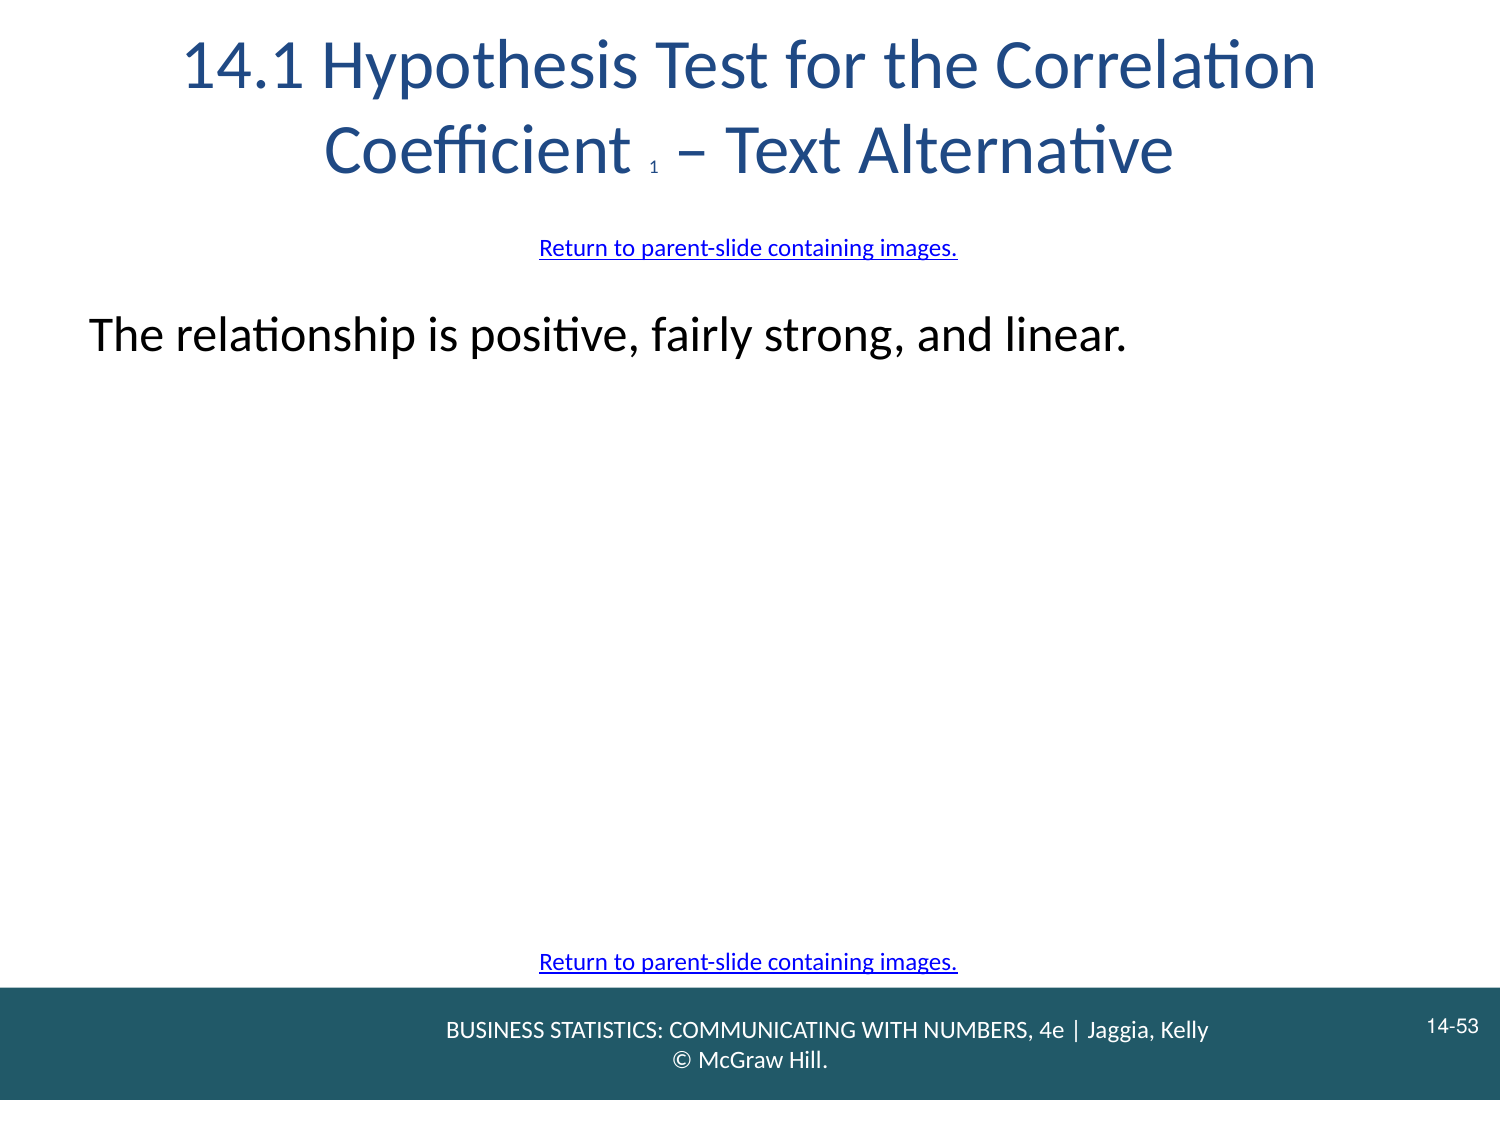

# 14.1 Hypothesis Test for the Correlation Coefficient 1 – Text Alternative
Return to parent-slide containing images.
The relationship is positive, fairly strong, and linear.
Return to parent-slide containing images.